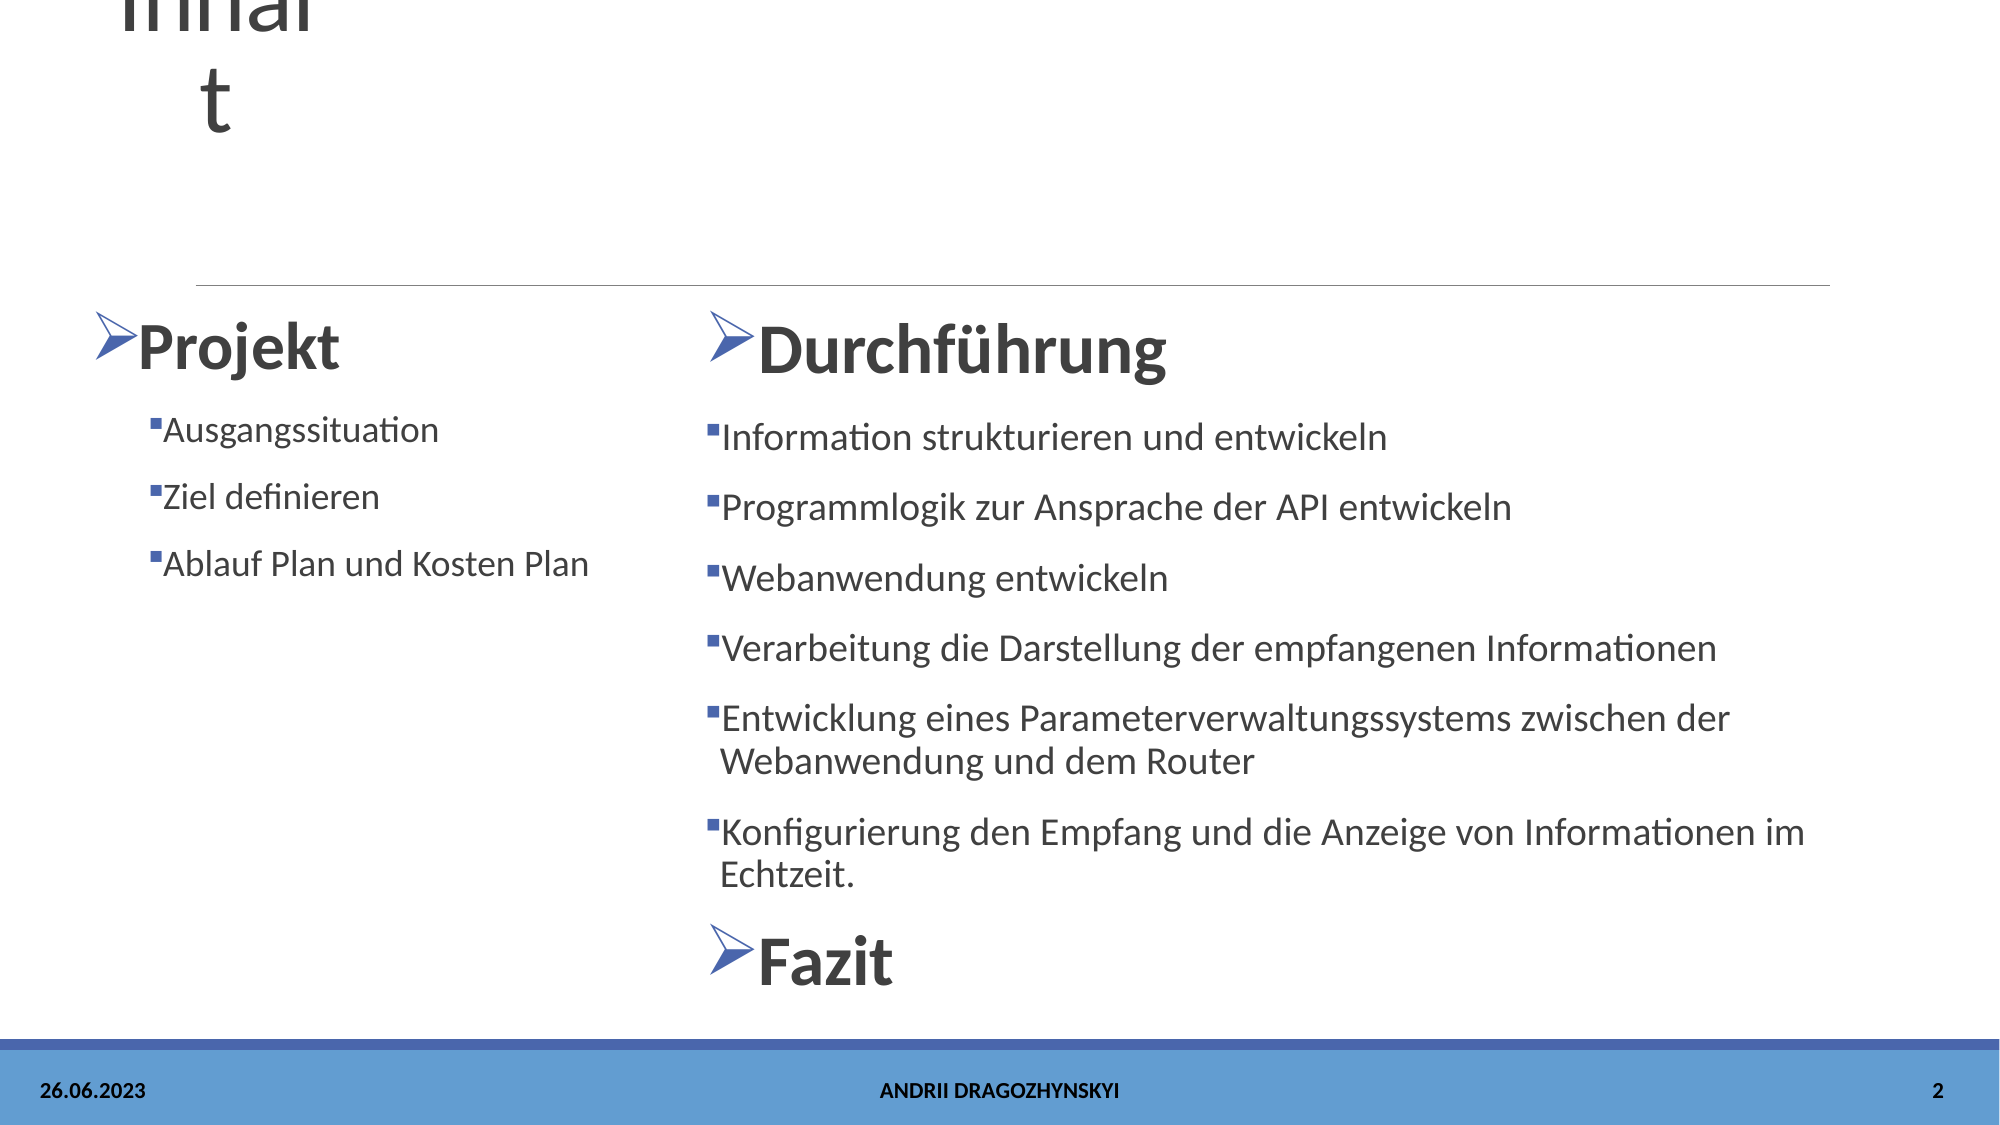

# Inhalt

Projekt
Ausgangssituation
Ziel definieren
Ablauf Plan und Kosten Plan

Durchführung
Information strukturieren und entwickeln
Programmlogik zur Ansprache der API entwickeln
Webanwendung entwickeln
Verarbeitung die Darstellung der empfangenen Informationen
Entwicklung eines Parameterverwaltungssystems zwischen der Webanwendung und dem Router
Konfigurierung den Empfang und die Anzeige von Informationen im Echtzeit.
Fazit
26.06.2023
Andrii Dra󠆴gozhynskyi
2